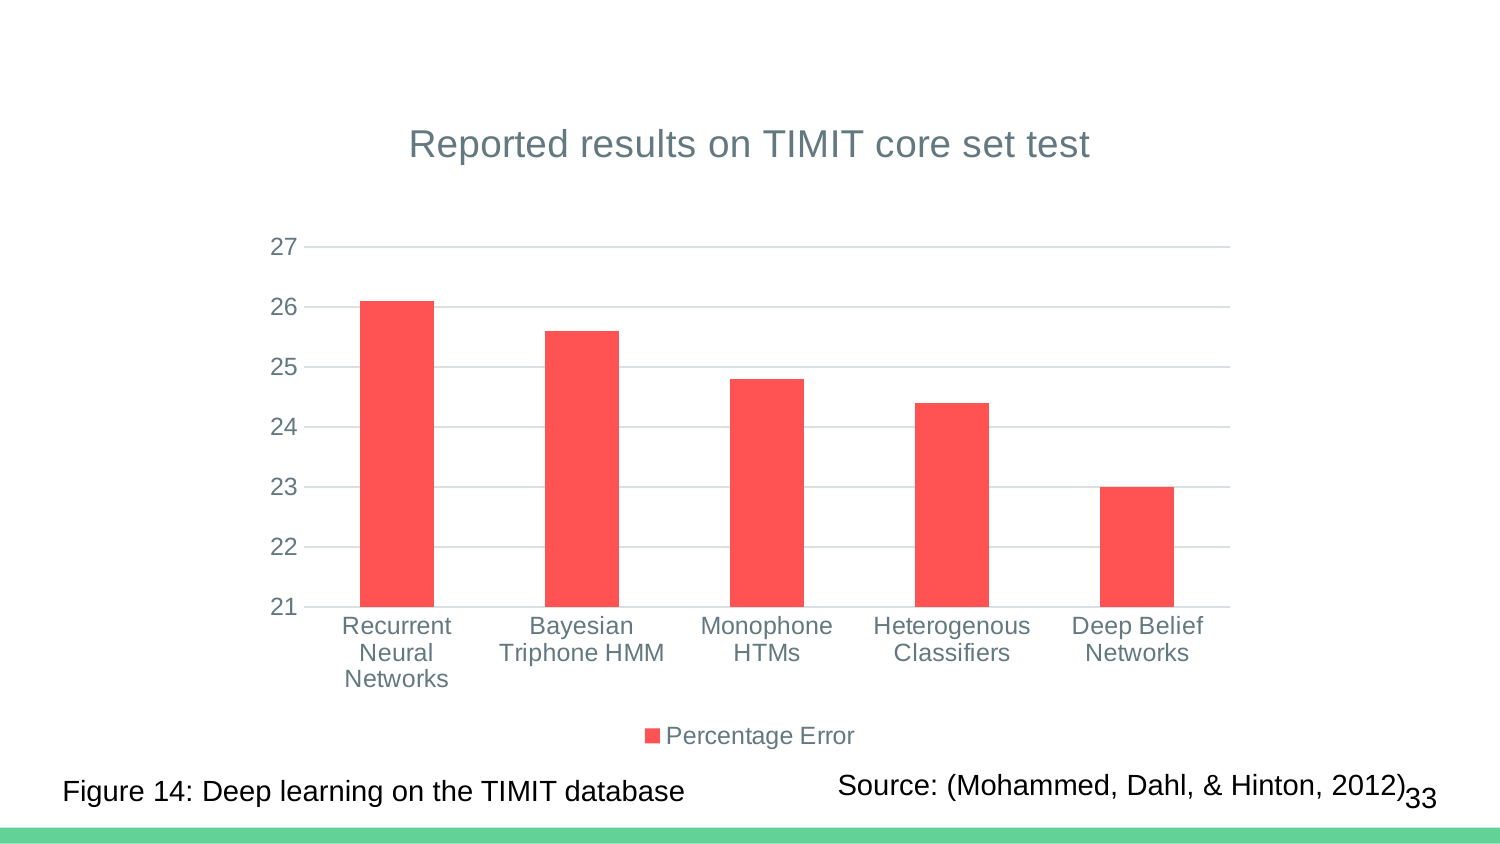

### Chart: Reported results on TIMIT core set test

| Category | Percentage Error |
|---|---|
| Recurrent Neural Networks | 26.1 |
| Bayesian Triphone HMM | 25.6 |
| Monophone HTMs | 24.8 |
| Heterogenous Classifiers | 24.4 |
| Deep Belief Networks | 23.0 |
Source: (Mohammed, Dahl, & Hinton, 2012)
Figure 14: Deep learning on the TIMIT database
33